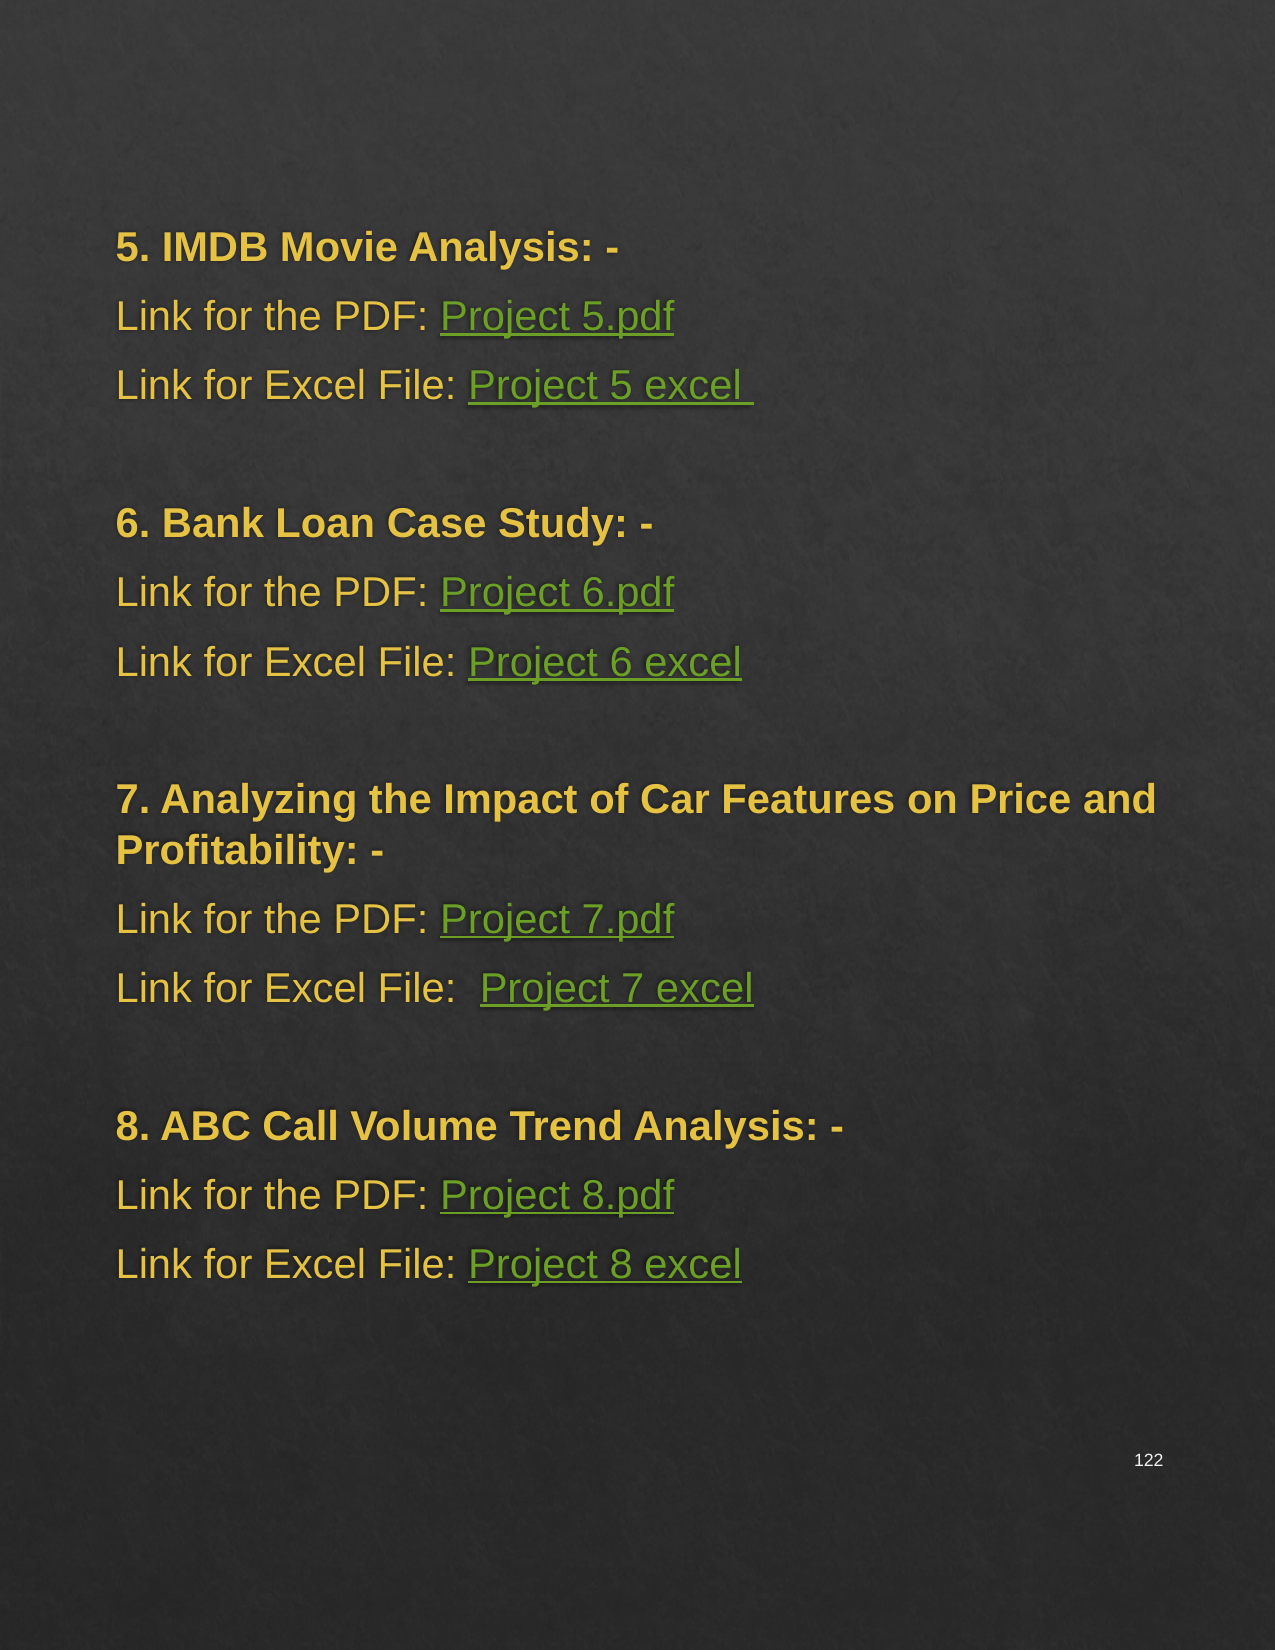

5. IMDB Movie Analysis: -
Link for the PDF: Project 5.pdf
Link for Excel File: Project 5 excel

6. Bank Loan Case Study: -
Link for the PDF: Project 6.pdf
Link for Excel File: Project 6 excel

7. Analyzing the Impact of Car Features on Price and Profitability: -
Link for the PDF: Project 7.pdf
Link for Excel File:  Project 7 excel

8. ABC Call Volume Trend Analysis: -
Link for the PDF: Project 8.pdf
Link for Excel File: Project 8 excel
122